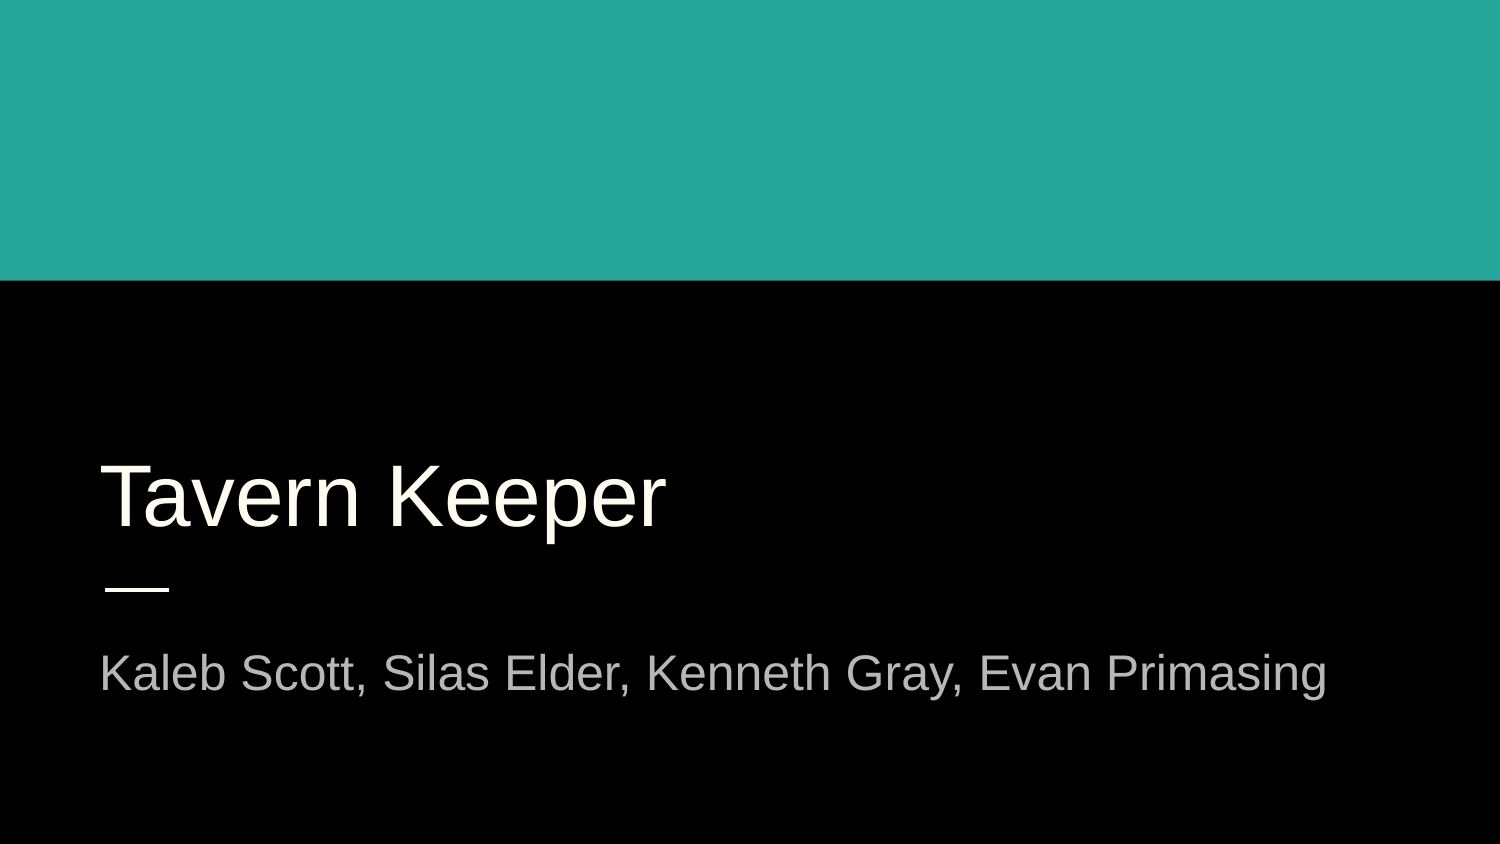

# Tavern Keeper
Kaleb Scott, Silas Elder, Kenneth Gray, Evan Primasing